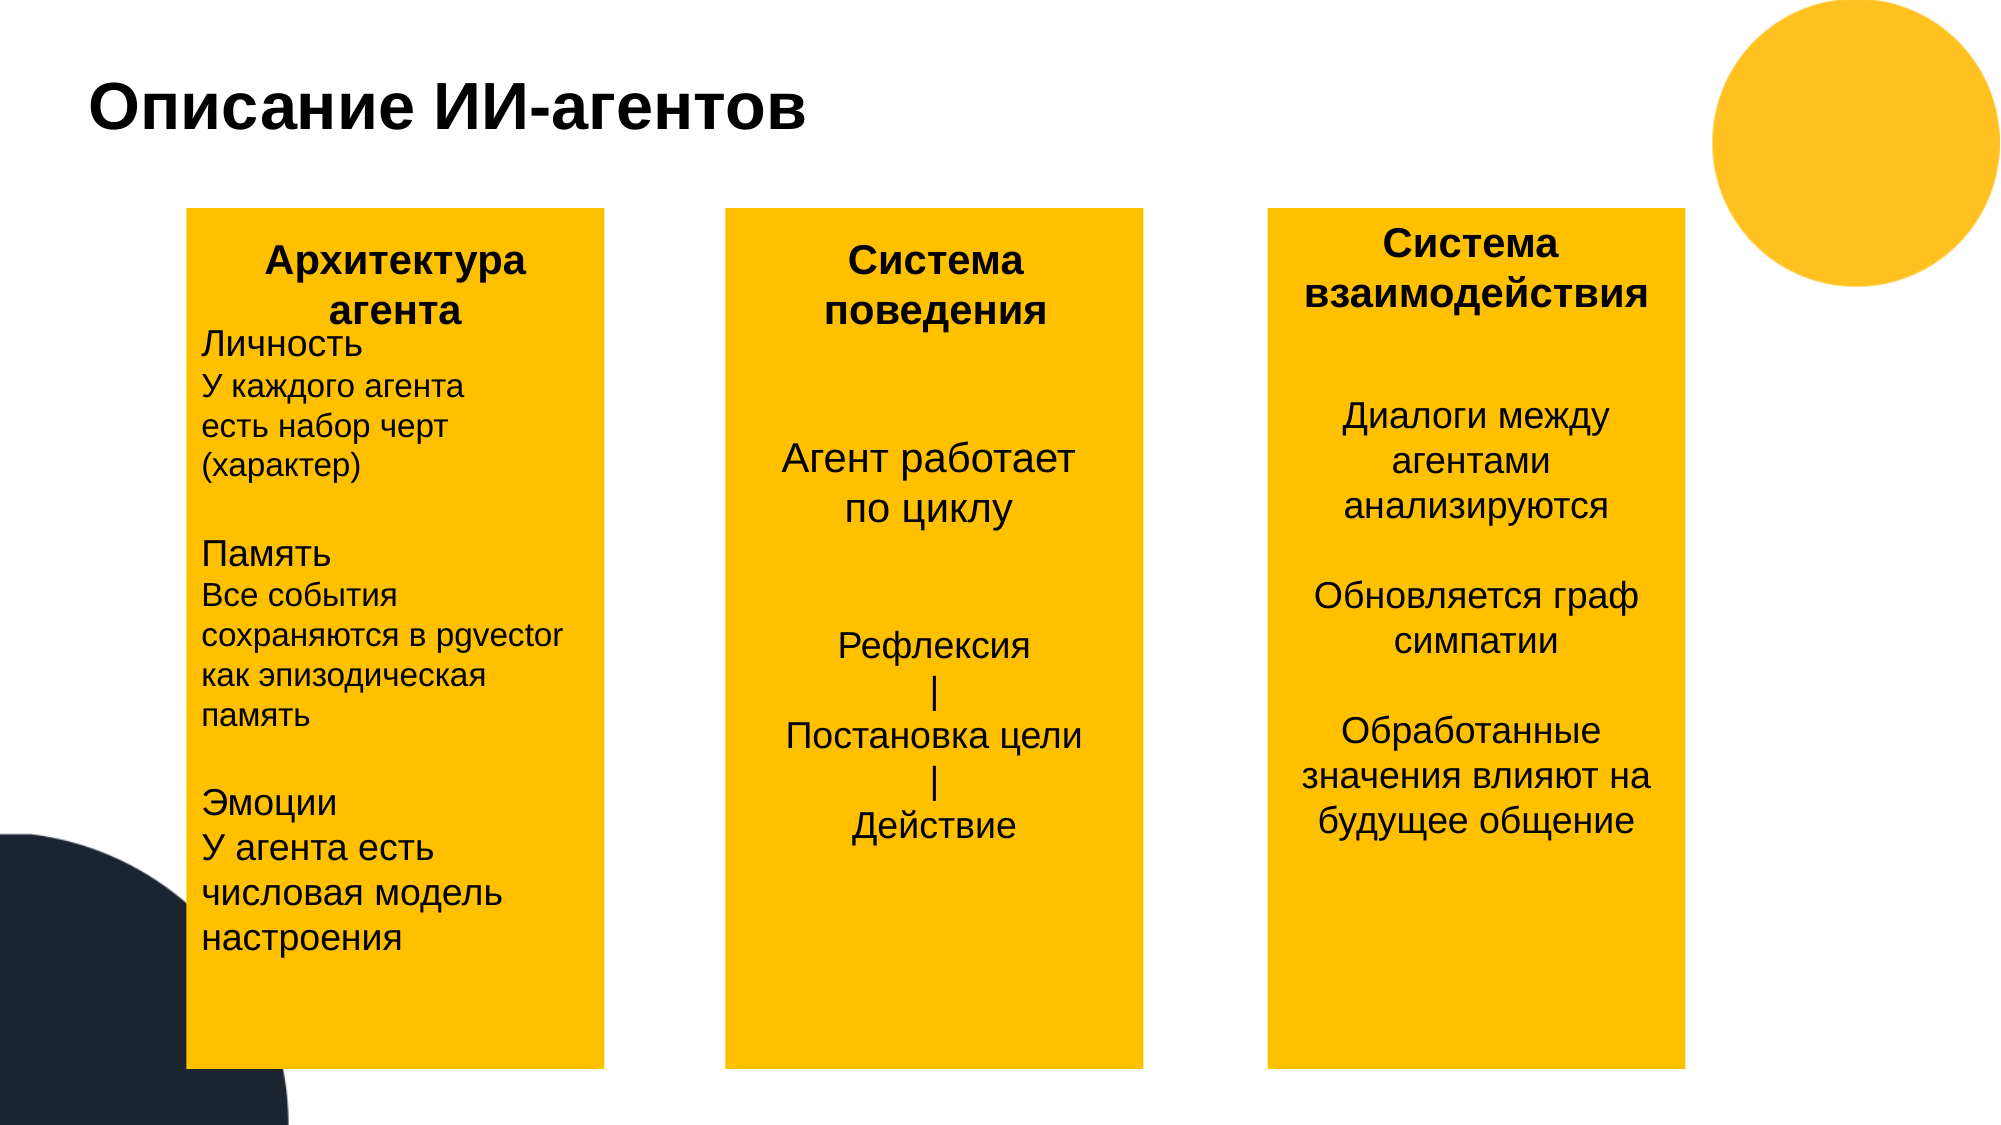

Описание ИИ-агентов
Агент работает
по циклу

Рефлексия
|
Постановка цели
|
Действие
Диалоги между
агентами
анализируются

Обновляется граф
симпатии

Обработанные
значения влияют на будущее общение

Система
взаимодействия
Личность
У каждого агента
есть набор черт
(характер)

Память
Все события
сохраняются в pgvector как эпизодическая
память

Эмоции
У агента есть числовая модель настроения
Архитектура агента
Система поведения